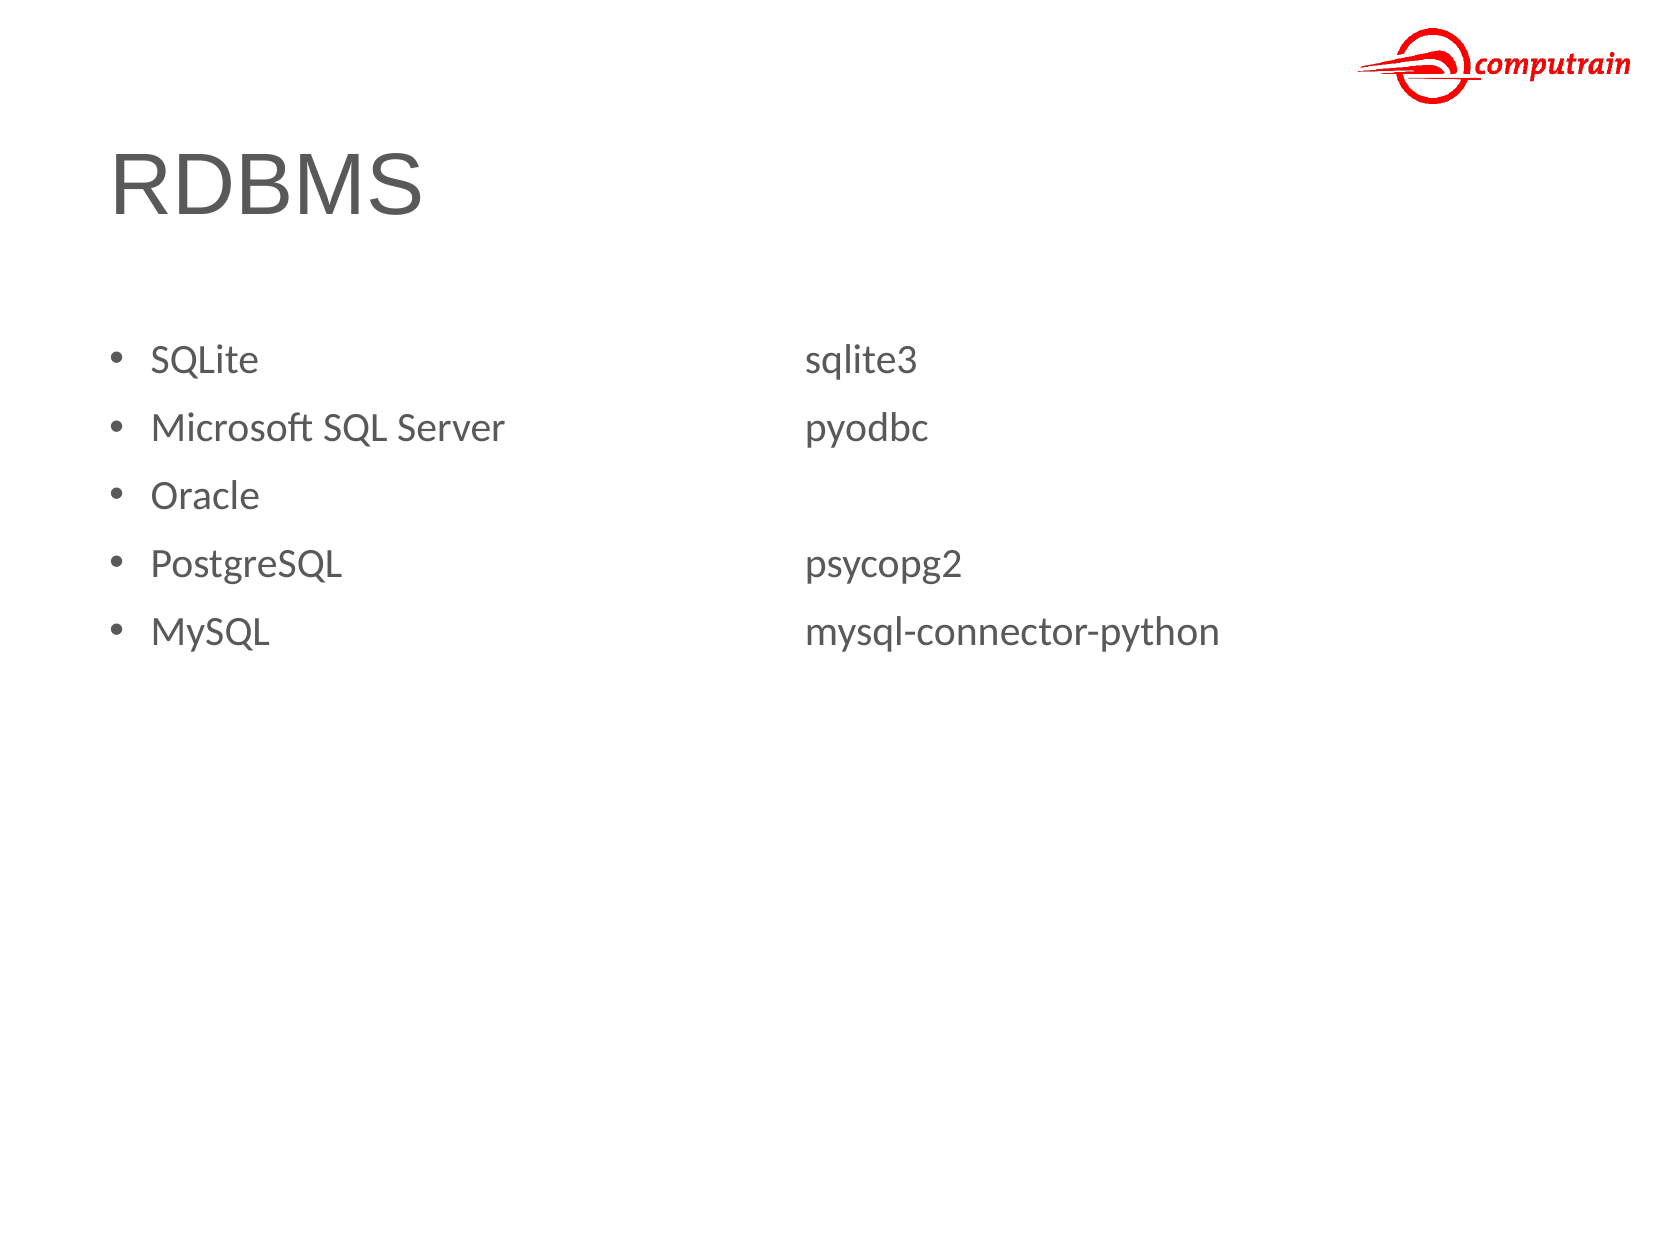

# RDBMS
SQLite 	sqlite3
Microsoft SQL Server	pyodbc
Oracle
PostgreSQL	psycopg2
MySQL	mysql-connector-python